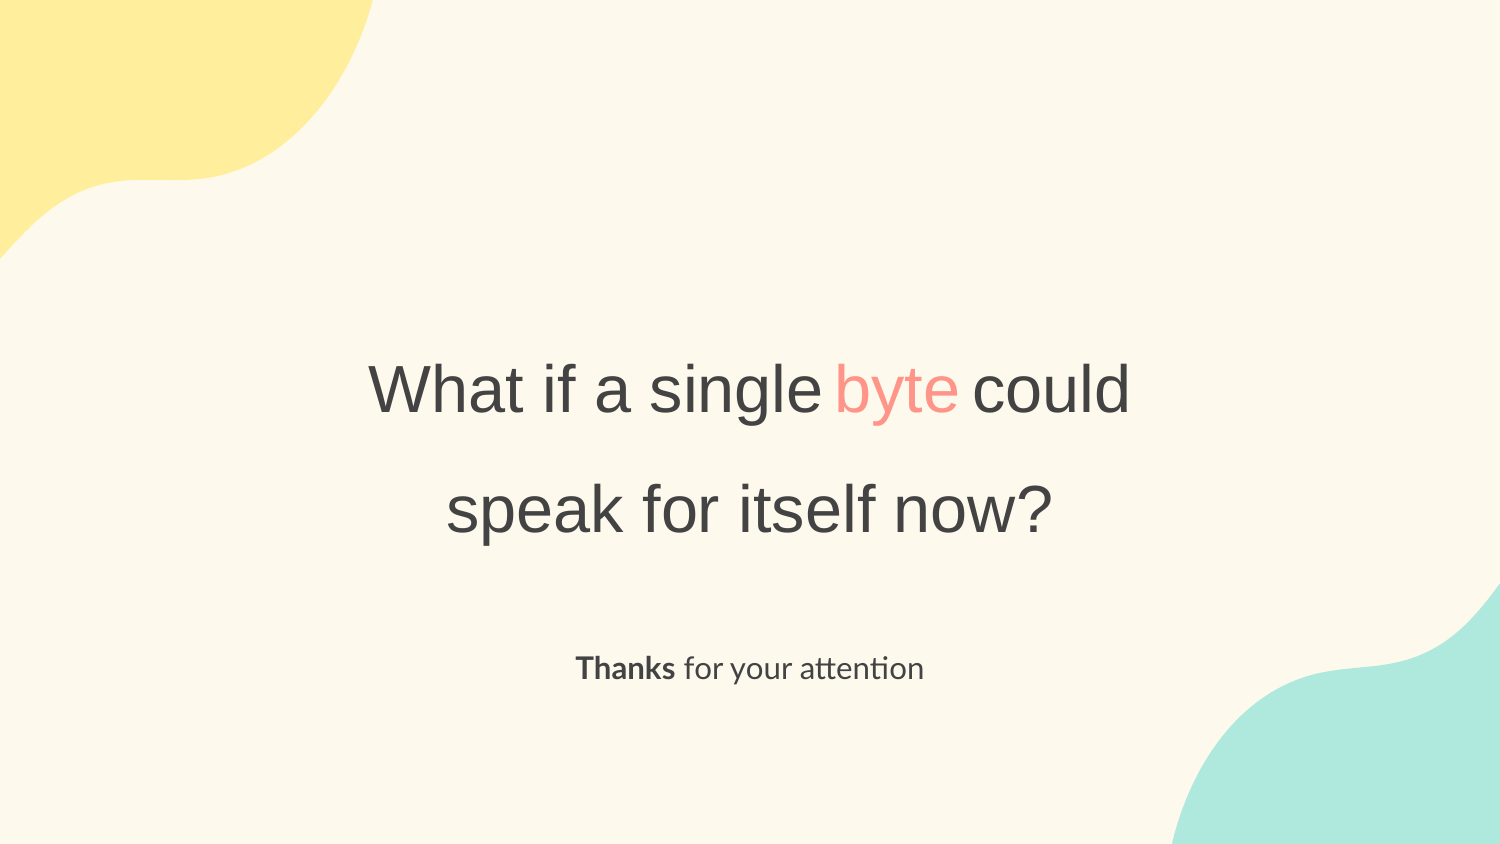

What if a single        could speak for itself now?
byte

Thanks for your attention